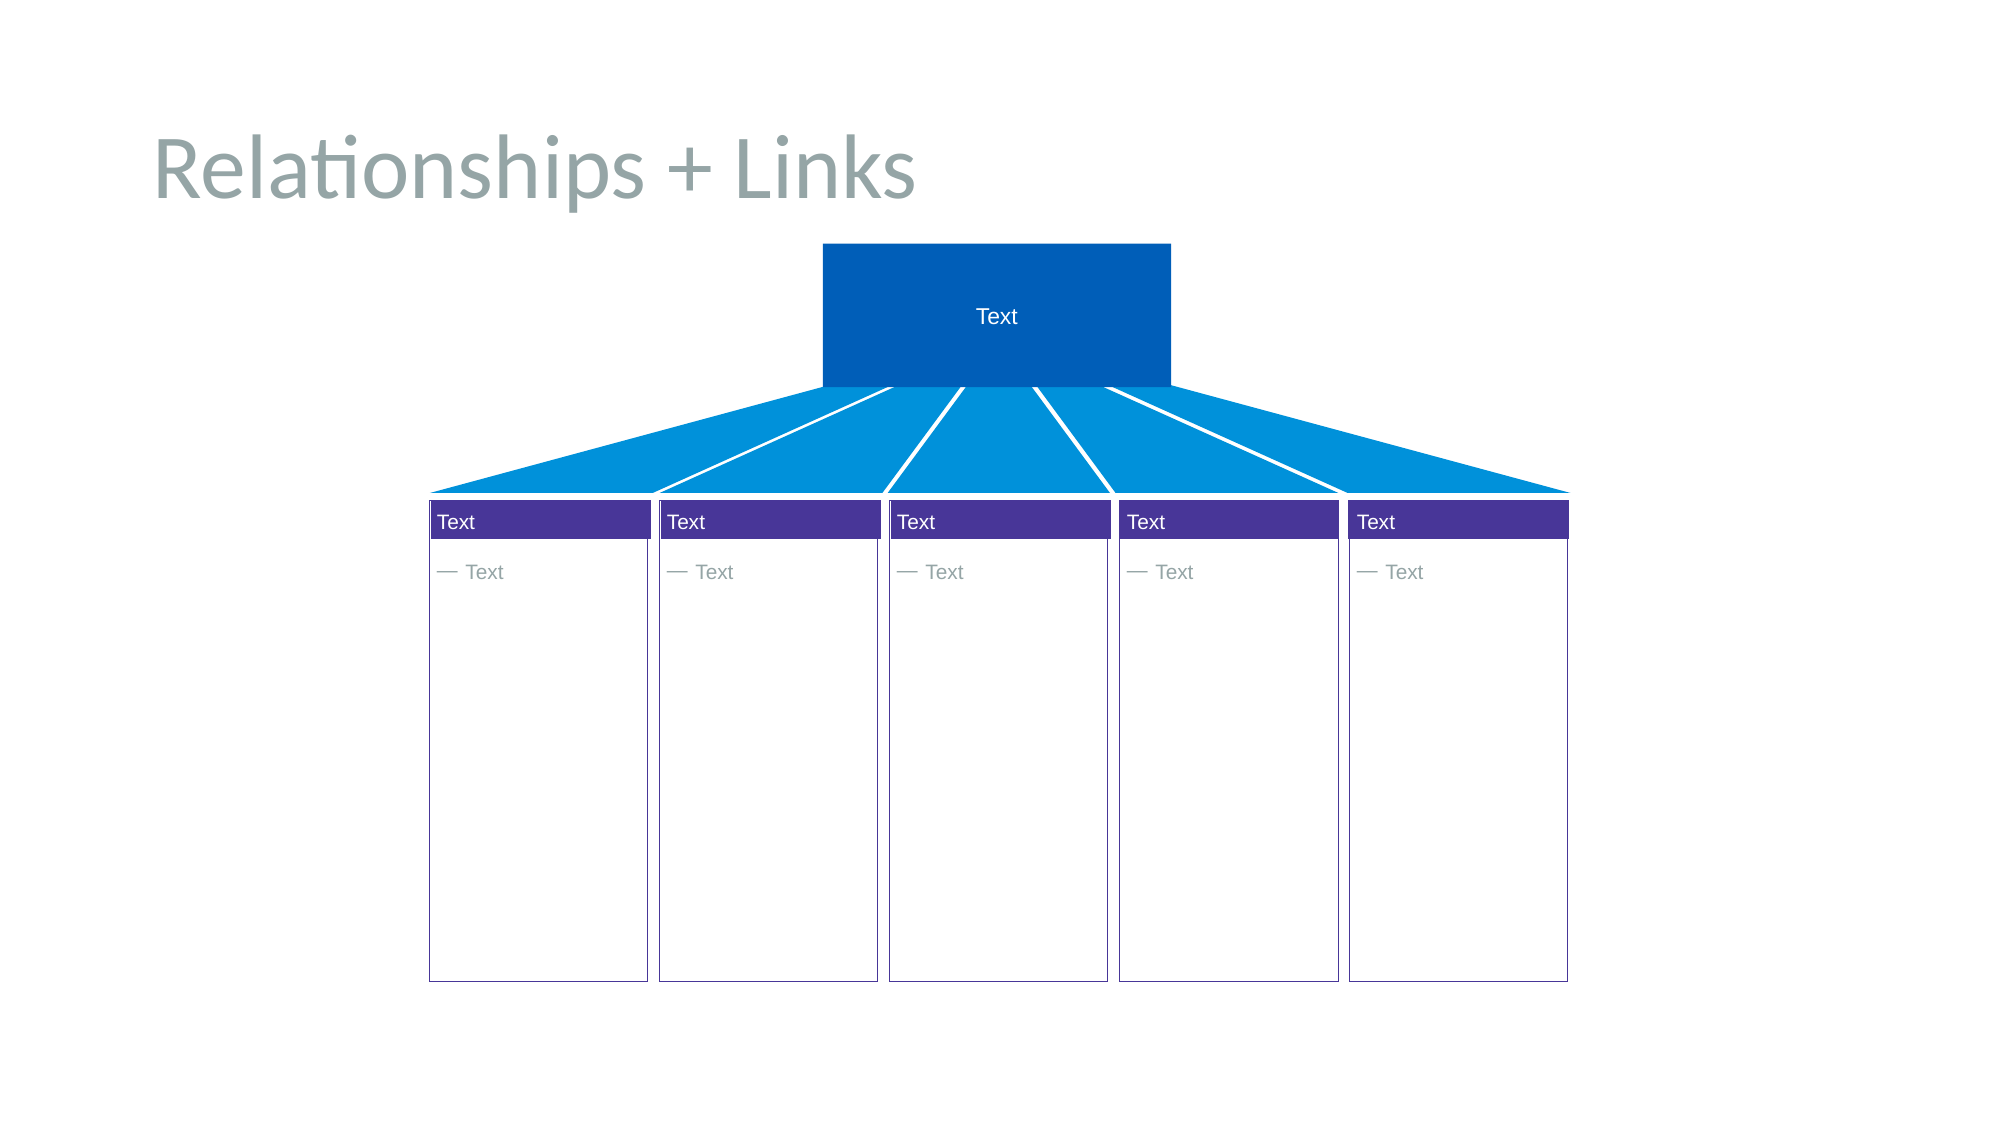

# Relationships + Links

Text

Text
Text
Text
Text
Text
Text
Text
Text
Text
Text